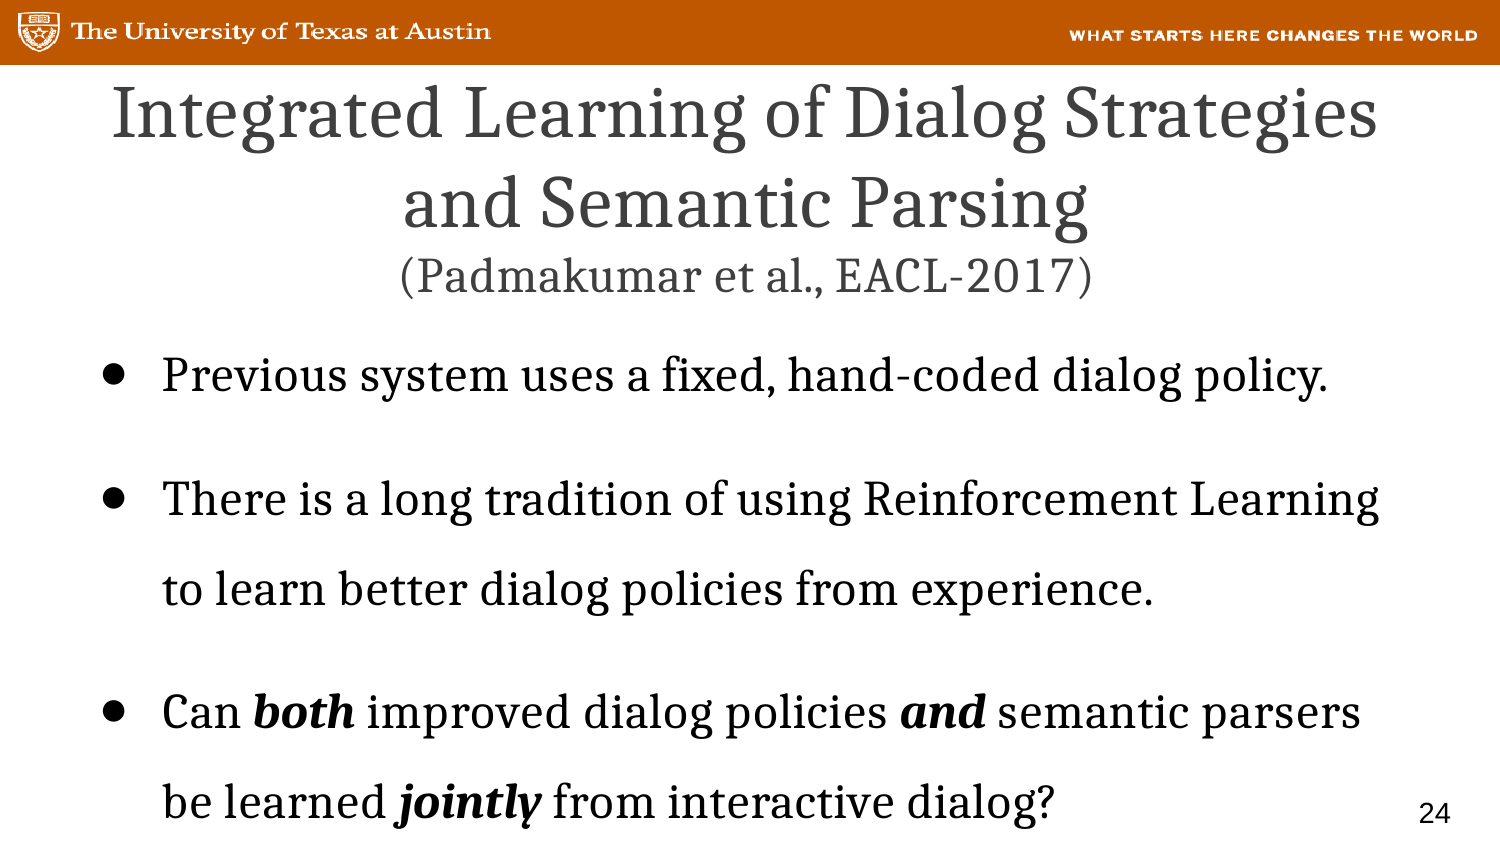

# Integrated Learning of Dialog Strategies and Semantic Parsing (Padmakumar et al., EACL-2017)
Previous system uses a fixed, hand-coded dialog policy.
There is a long tradition of using Reinforcement Learning to learn better dialog policies from experience.
Can both improved dialog policies and semantic parsers be learned jointly from interactive dialog?
24